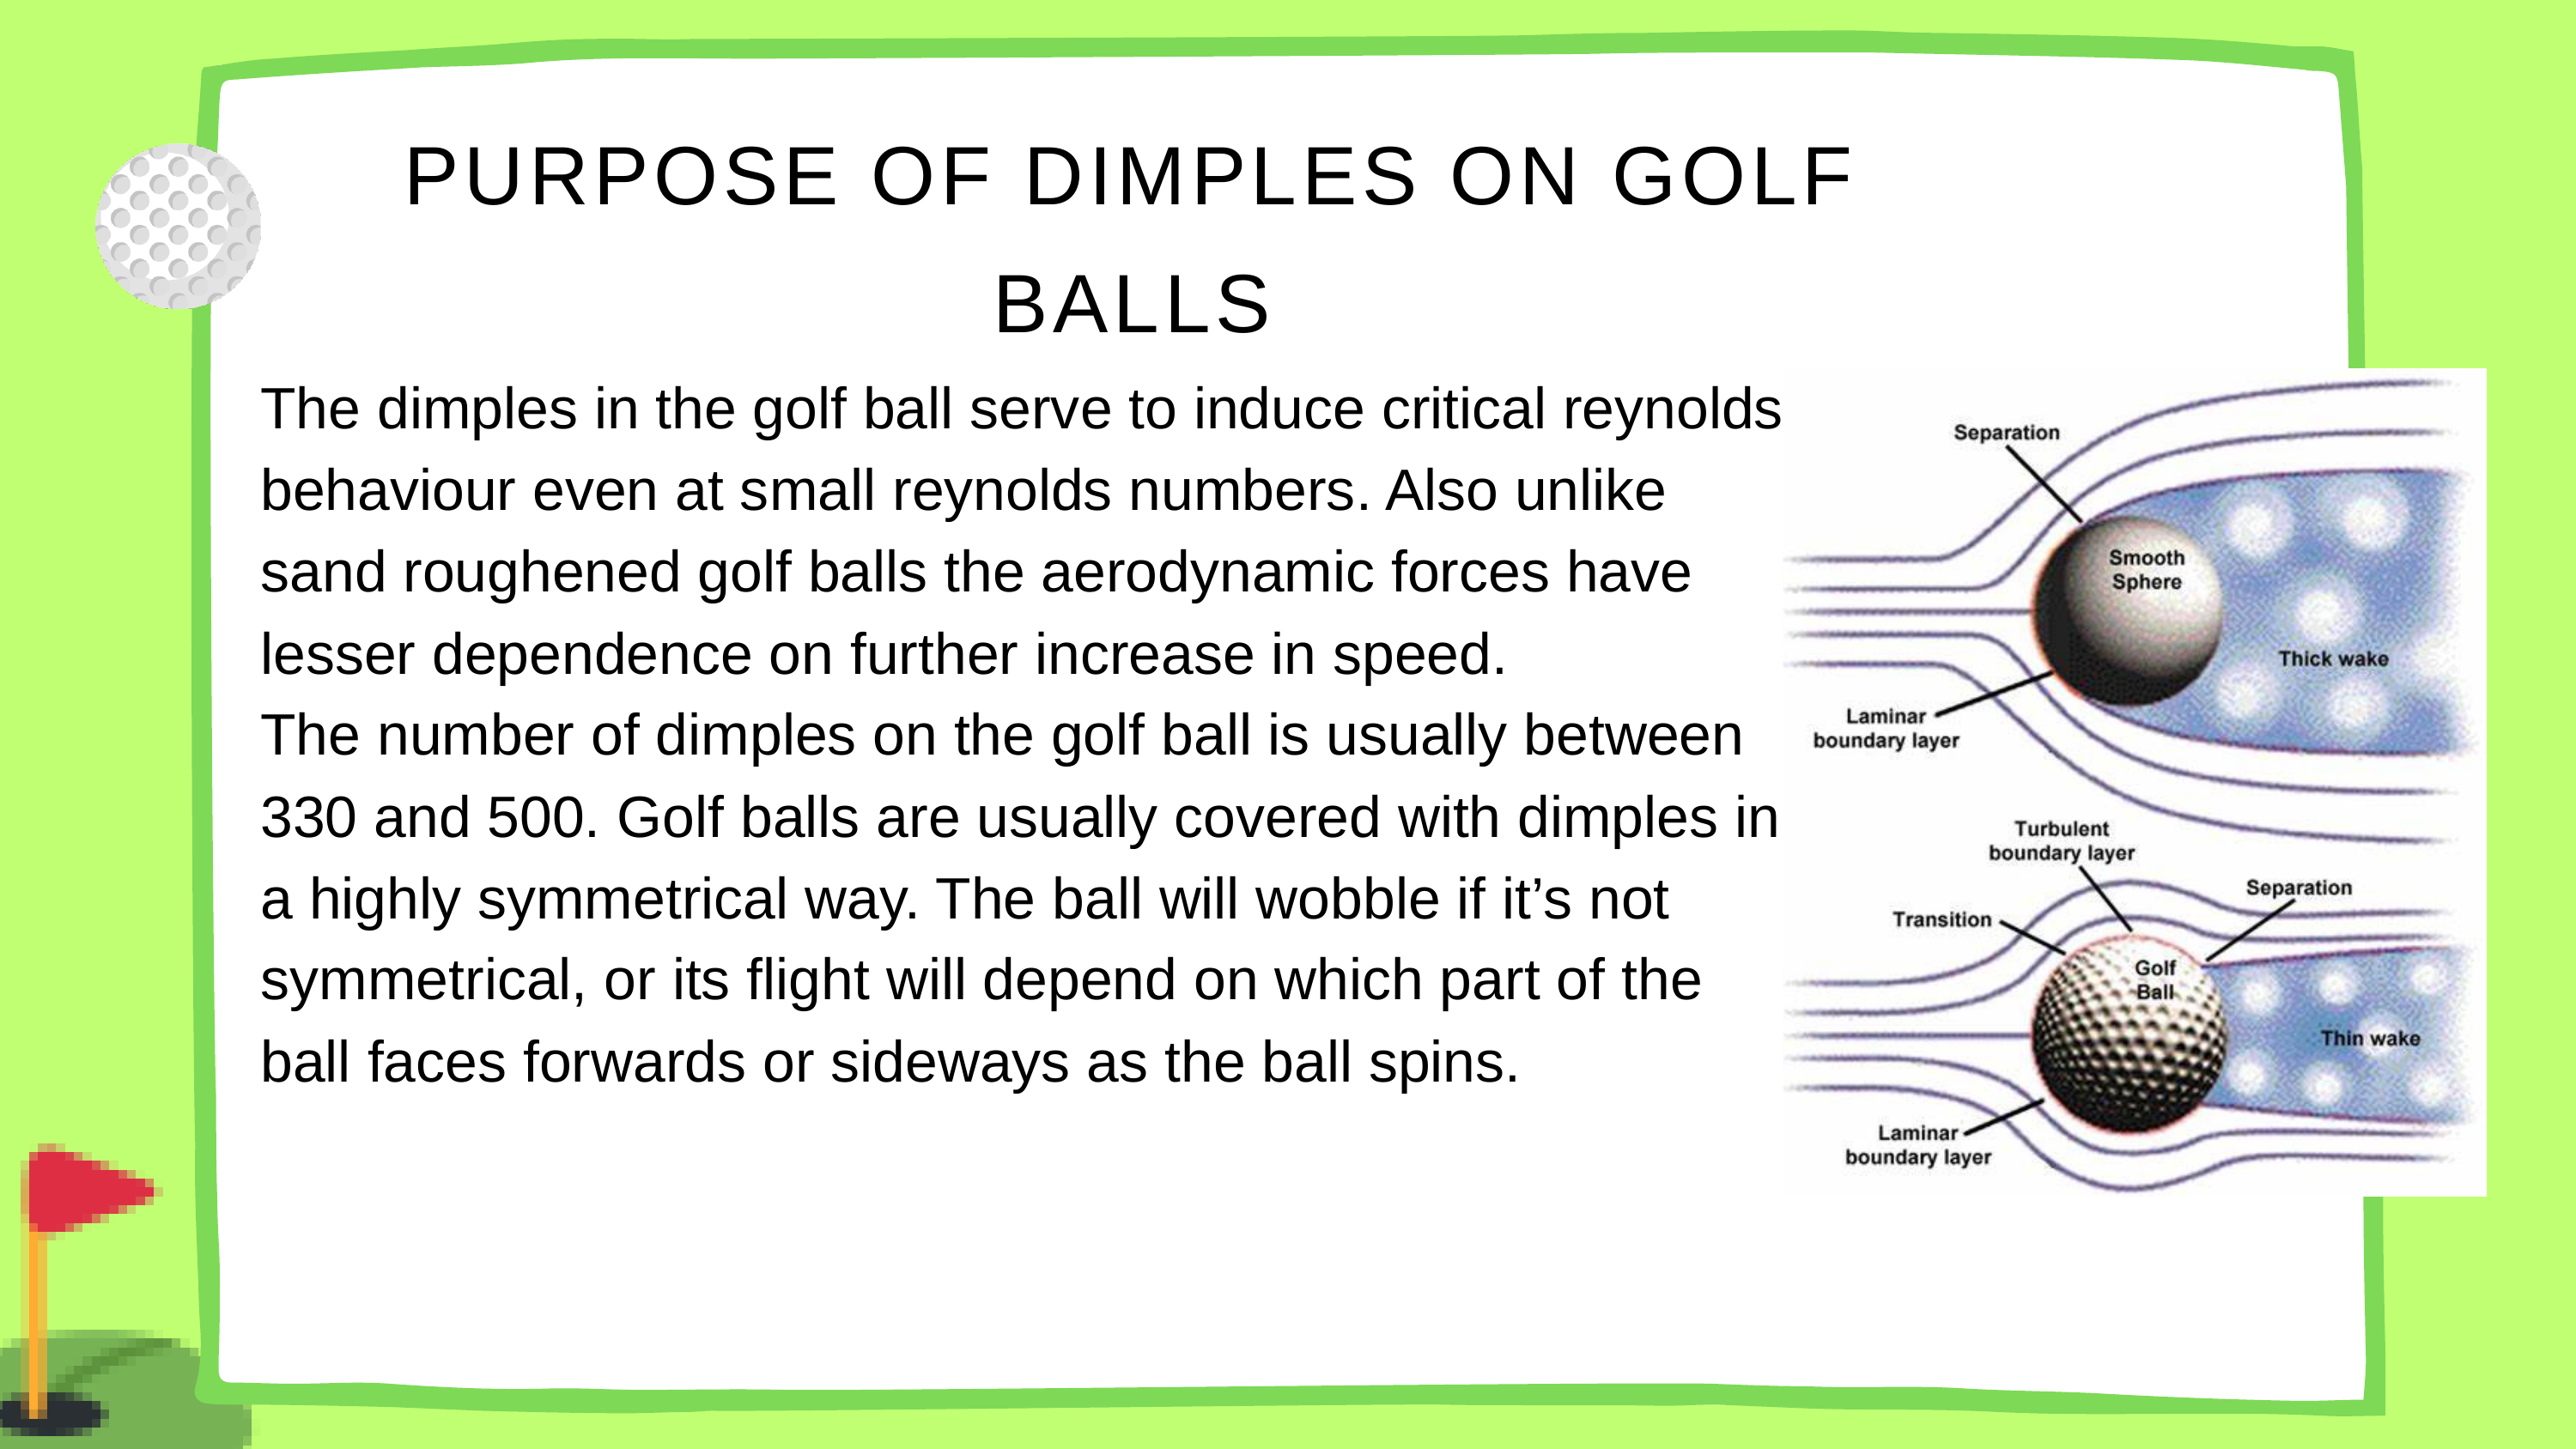

PURPOSE OF DIMPLES ON GOLF BALLS

The dimples in the golf ball serve to induce critical reynolds behaviour even at small reynolds numbers. Also unlike sand roughened golf balls the aerodynamic forces have lesser dependence on further increase in speed.
The number of dimples on the golf ball is usually between 330 and 500. Golf balls are usually covered with dimples in a highly symmetrical way. The ball will wobble if it’s not symmetrical, or its flight will depend on which part of the ball faces forwards or sideways as the ball spins.